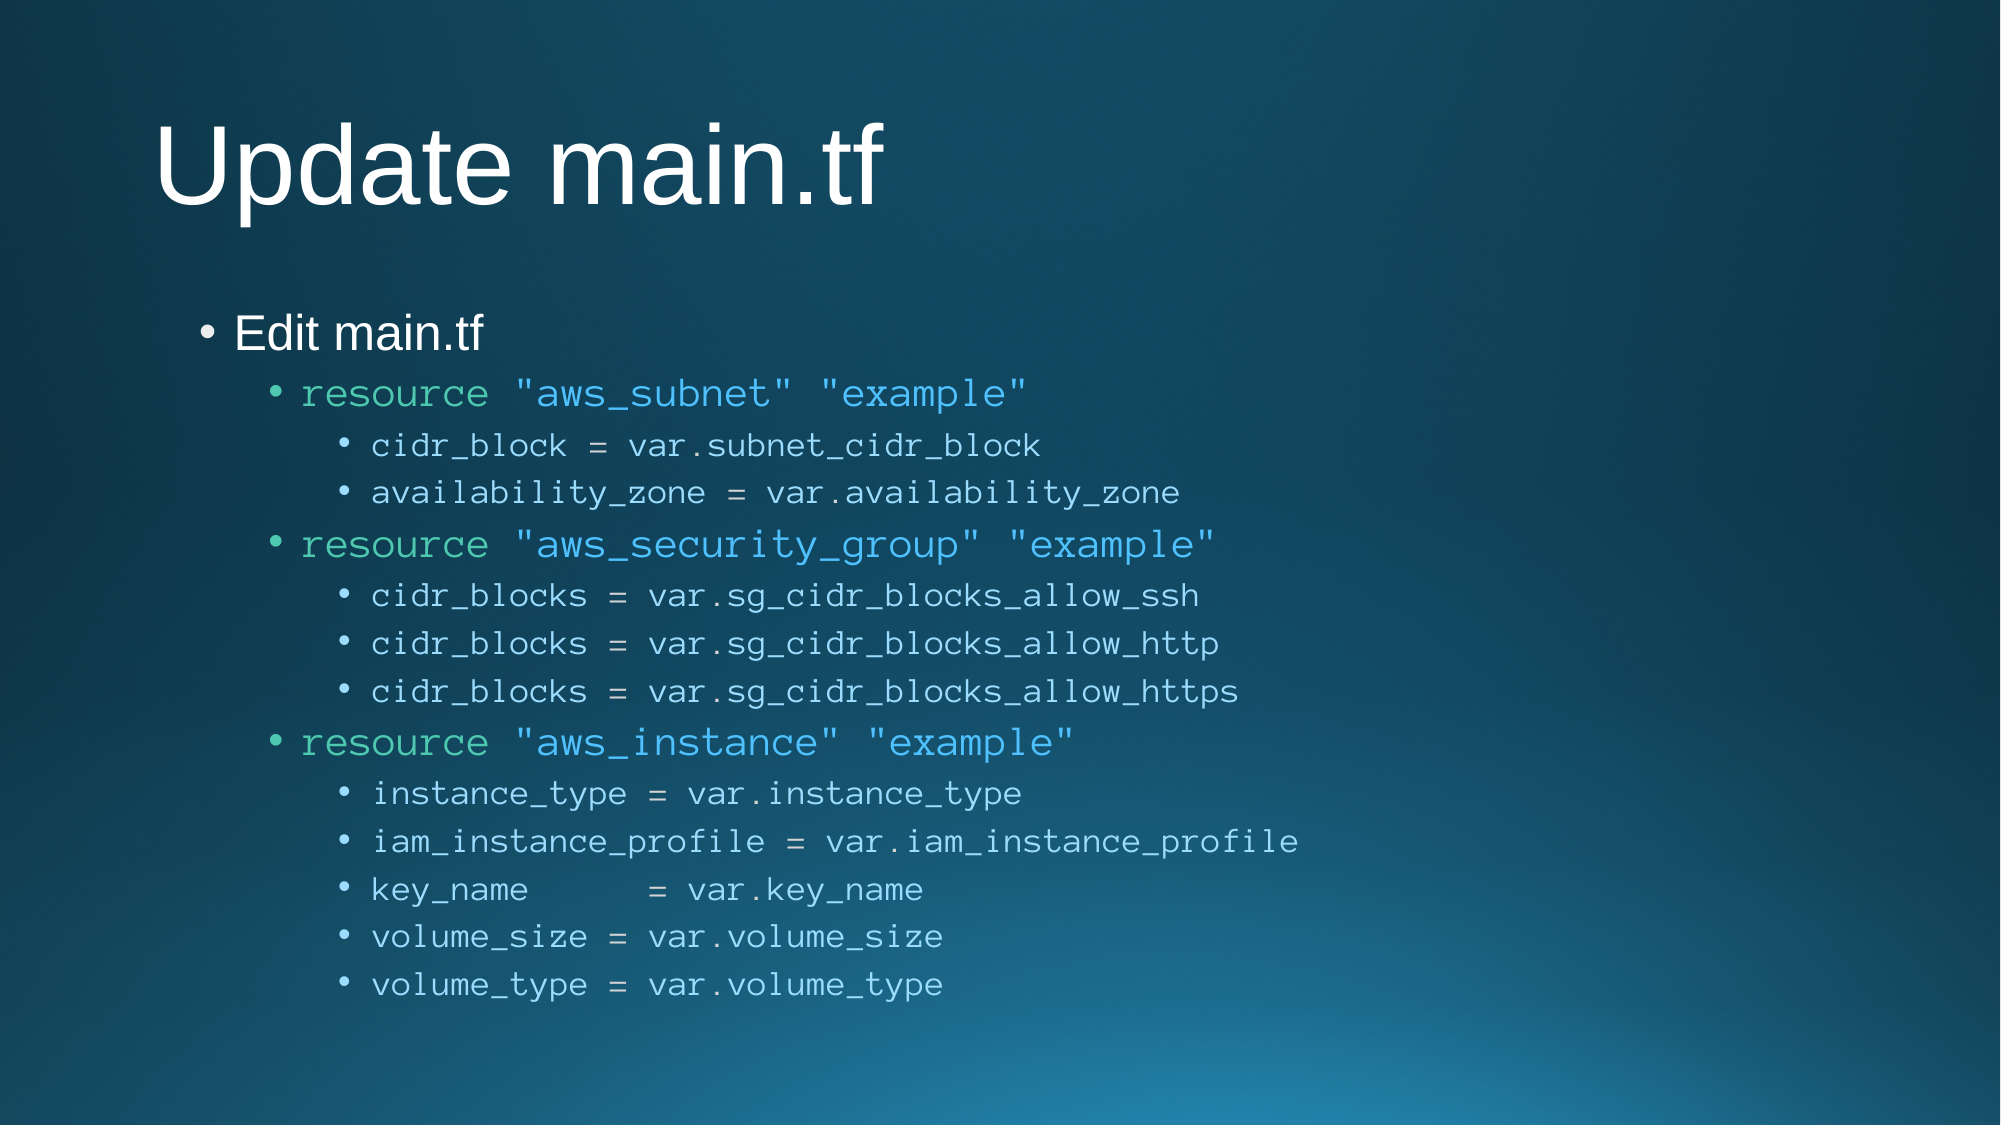

# Update main.tf
Edit main.tf
resource "aws_subnet" "example"
cidr_block = var.subnet_cidr_block
availability_zone = var.availability_zone
resource "aws_security_group" "example"
cidr_blocks = var.sg_cidr_blocks_allow_ssh
cidr_blocks = var.sg_cidr_blocks_allow_http
cidr_blocks = var.sg_cidr_blocks_allow_https
resource "aws_instance" "example"
instance_type = var.instance_type
iam_instance_profile = var.iam_instance_profile
key_name      = var.key_name
volume_size = var.volume_size
volume_type = var.volume_type